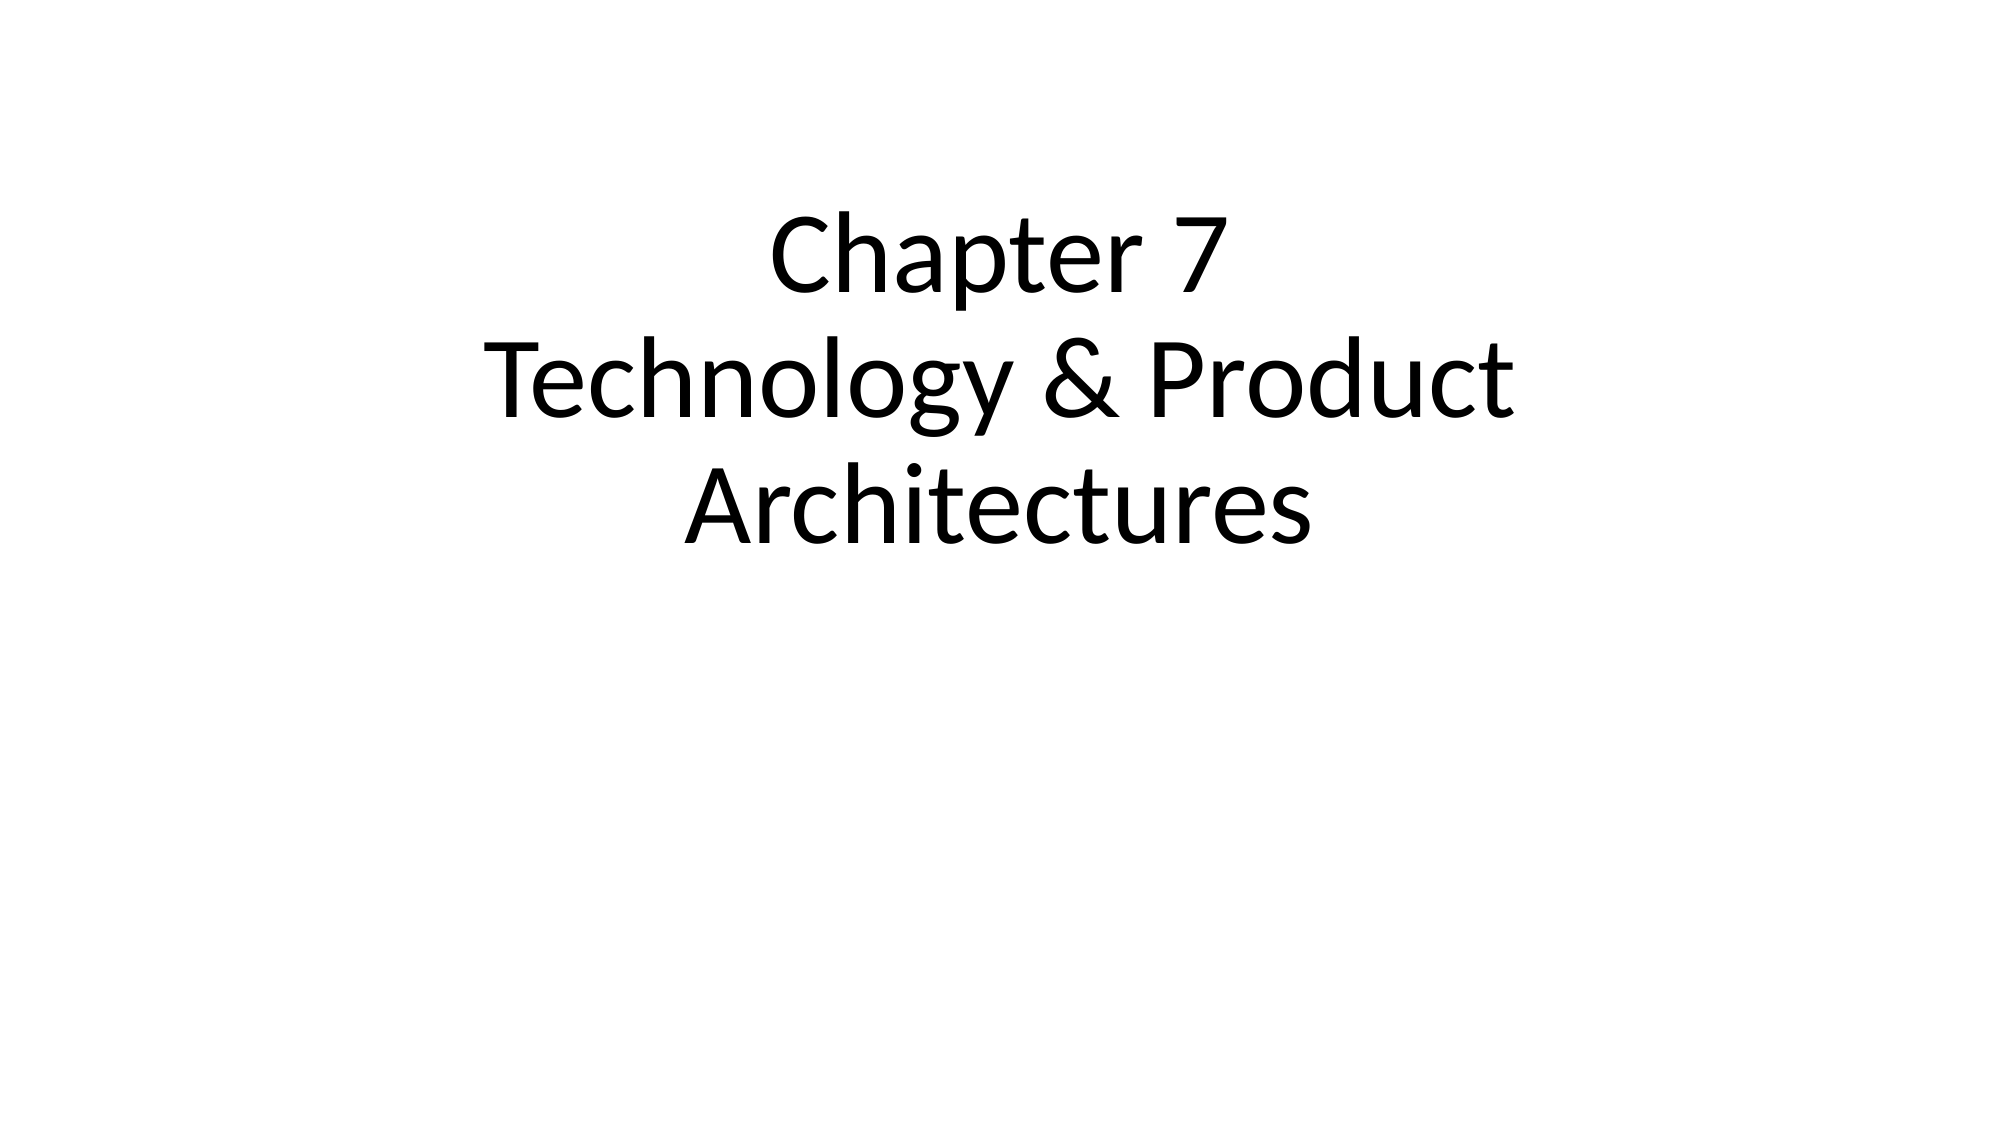

# Chapter 7 Technology & Product Architectures